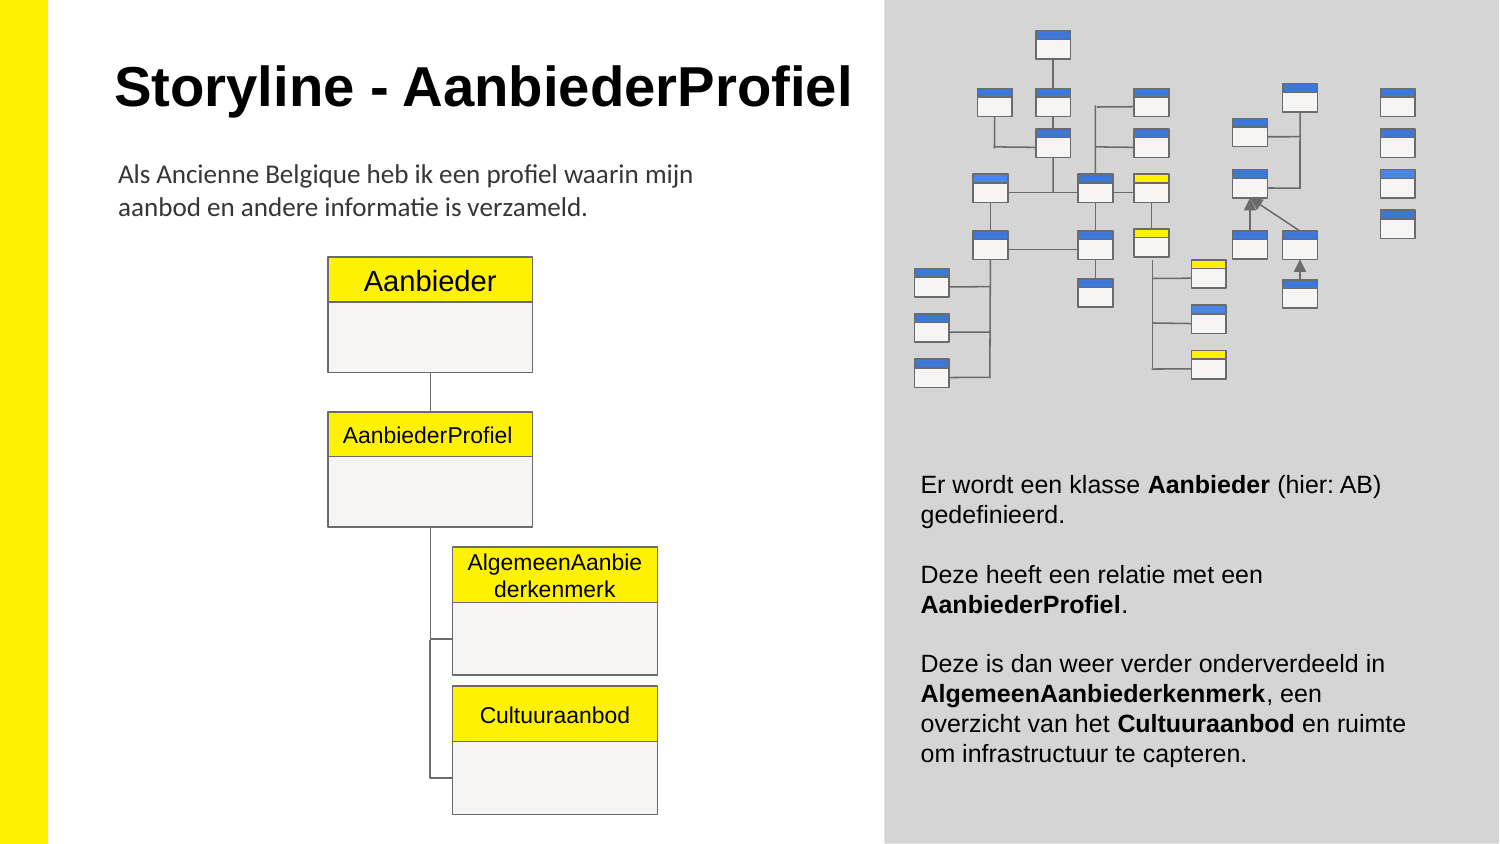

Storyline - AanbiederProfiel

Als Ancienne Belgique heb ik een profiel waarin mijn aanbod en andere informatie is verzameld.

Aanbieder

AanbiederProfiel
Er wordt een klasse Aanbieder (hier: AB) gedefinieerd.

Deze heeft een relatie met een AanbiederProfiel.

Deze is dan weer verder onderverdeeld in AlgemeenAanbiederkenmerk, een overzicht van het Cultuuraanbod en ruimte om infrastructuur te capteren.

AlgemeenAanbiederkenmerk

Cultuuraanbod